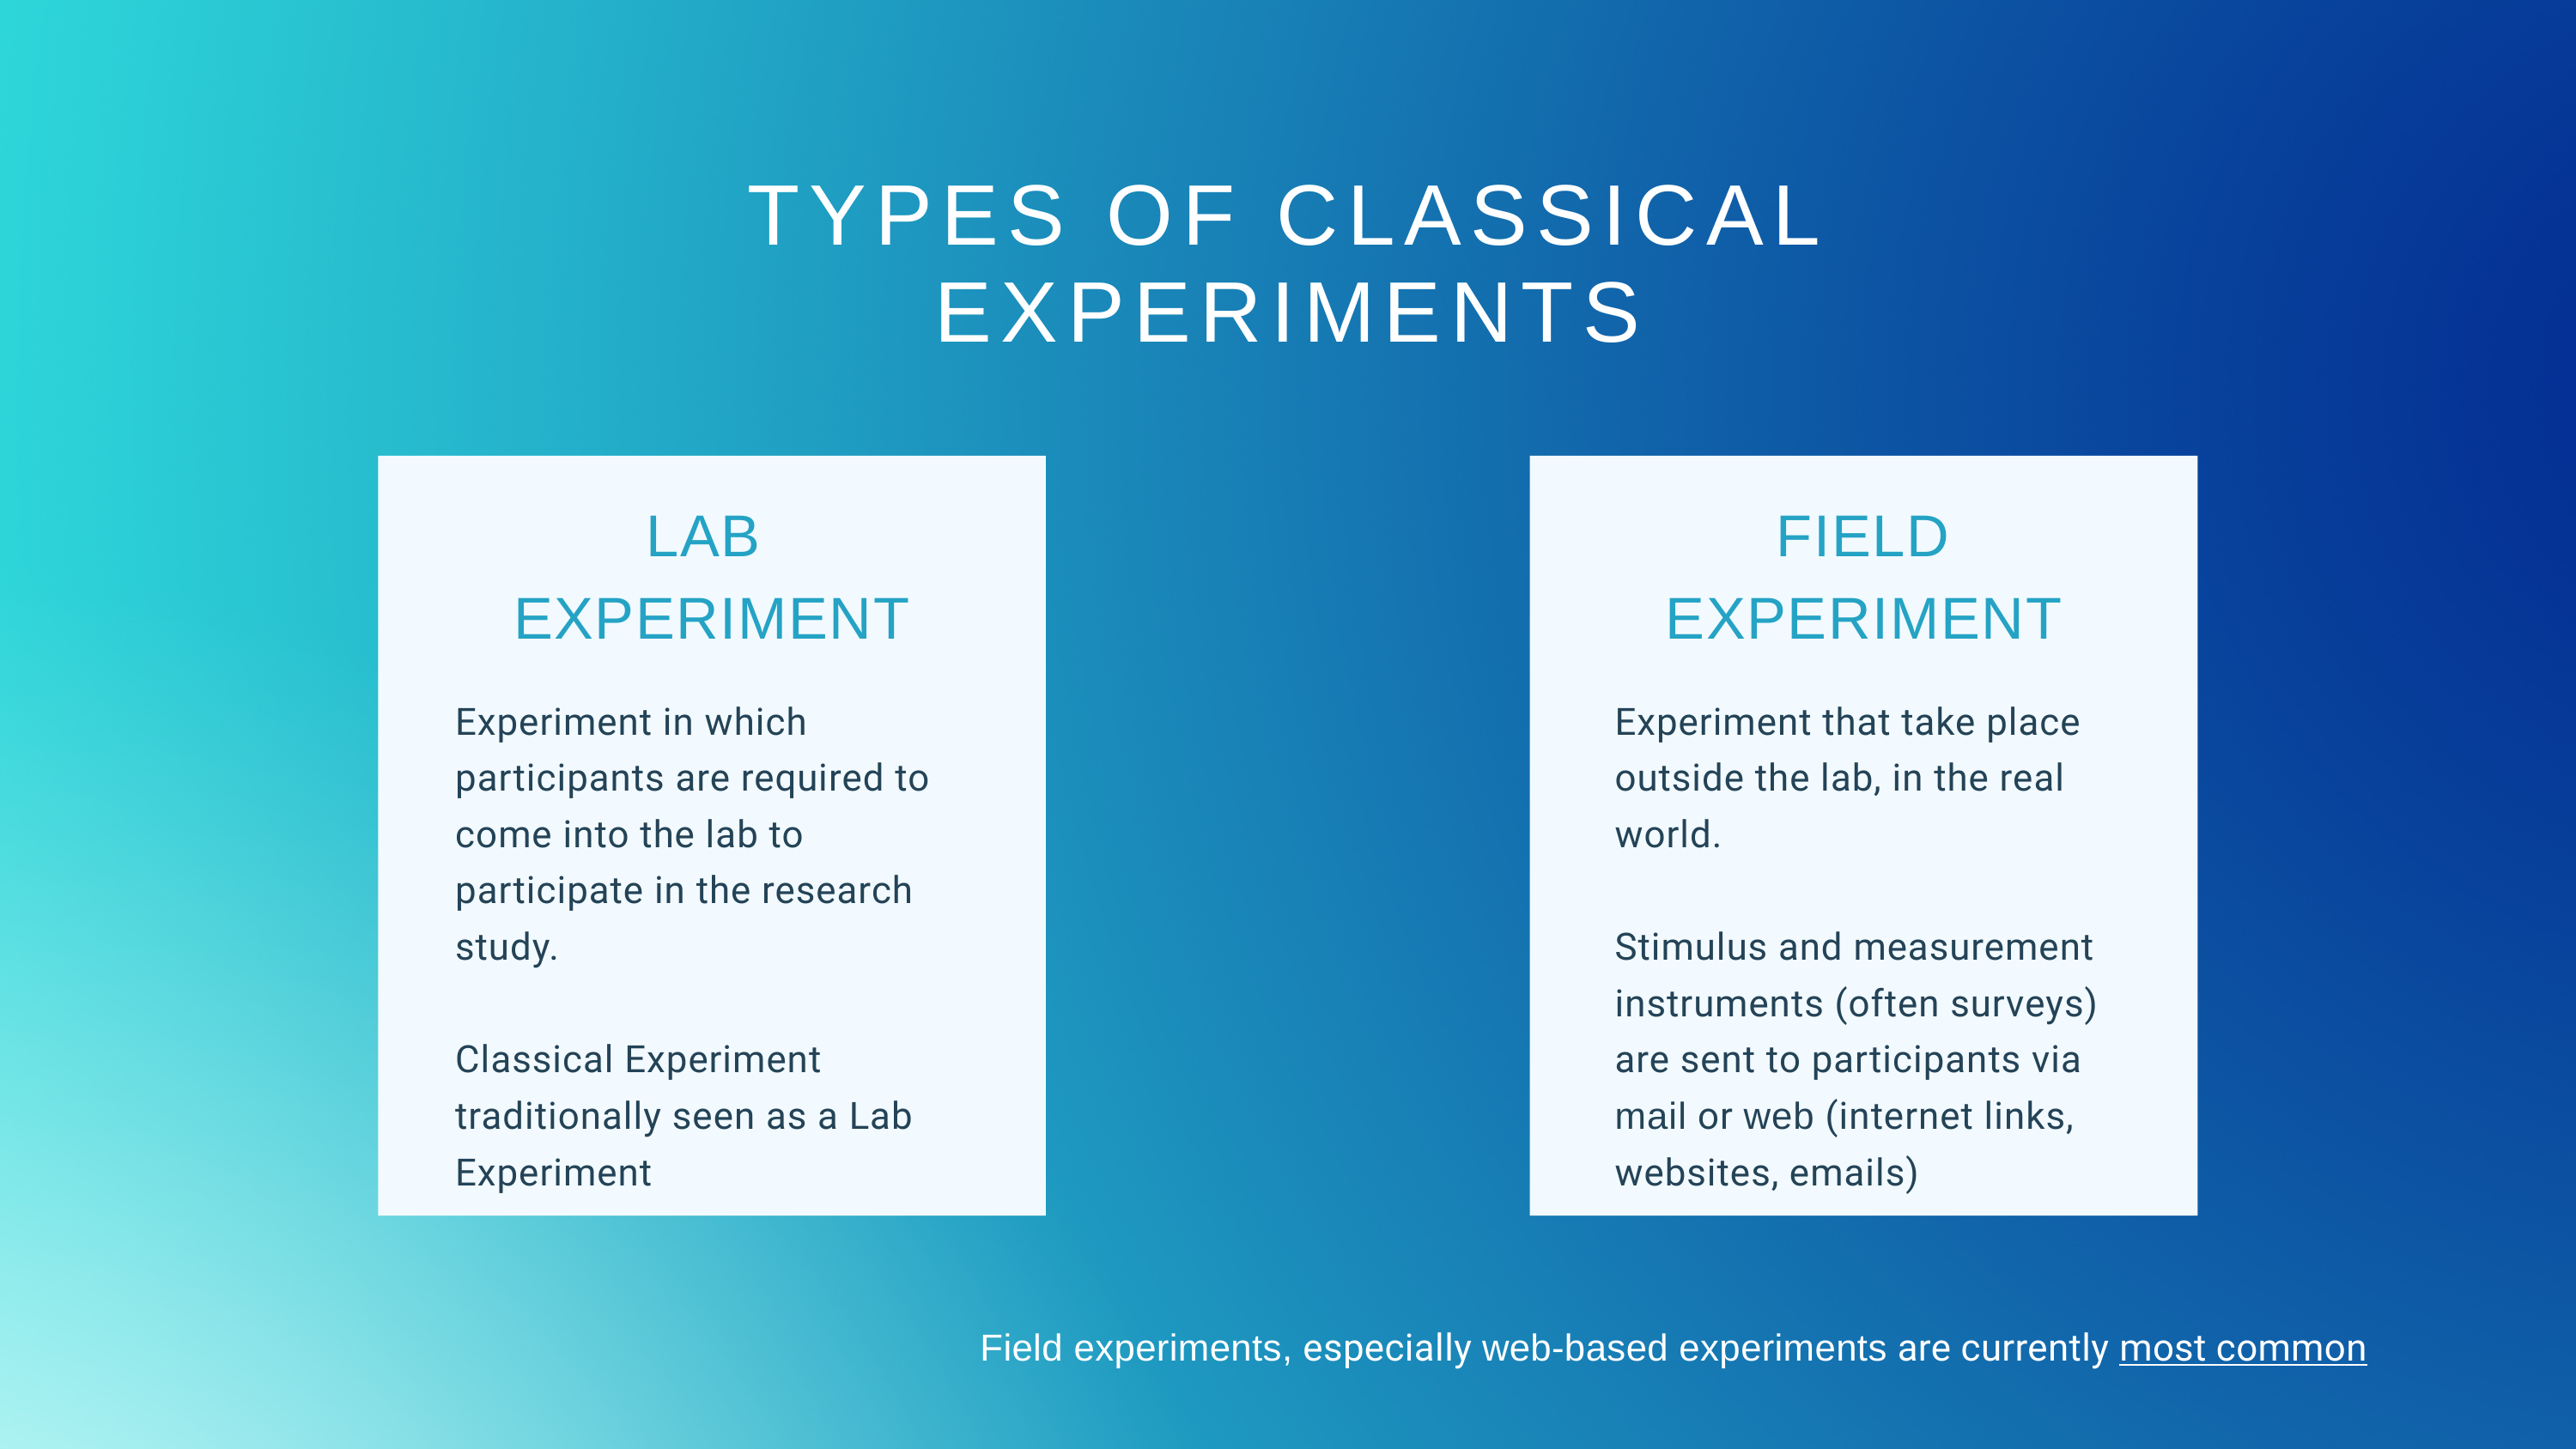

TYPES OF CLASSICAL EXPERIMENTS

LAB
EXPERIMENT
FIELD EXPERIMENT
Experiment in which participants are required to come into the lab to participate in the research study.

Classical Experiment traditionally seen as a Lab Experiment
Experiment that take place outside the lab, in the real world.

Stimulus and measurement instruments (often surveys) are sent to participants via mail or web (internet links, websites, emails)
Field experiments, especially web-based experiments are currently most common